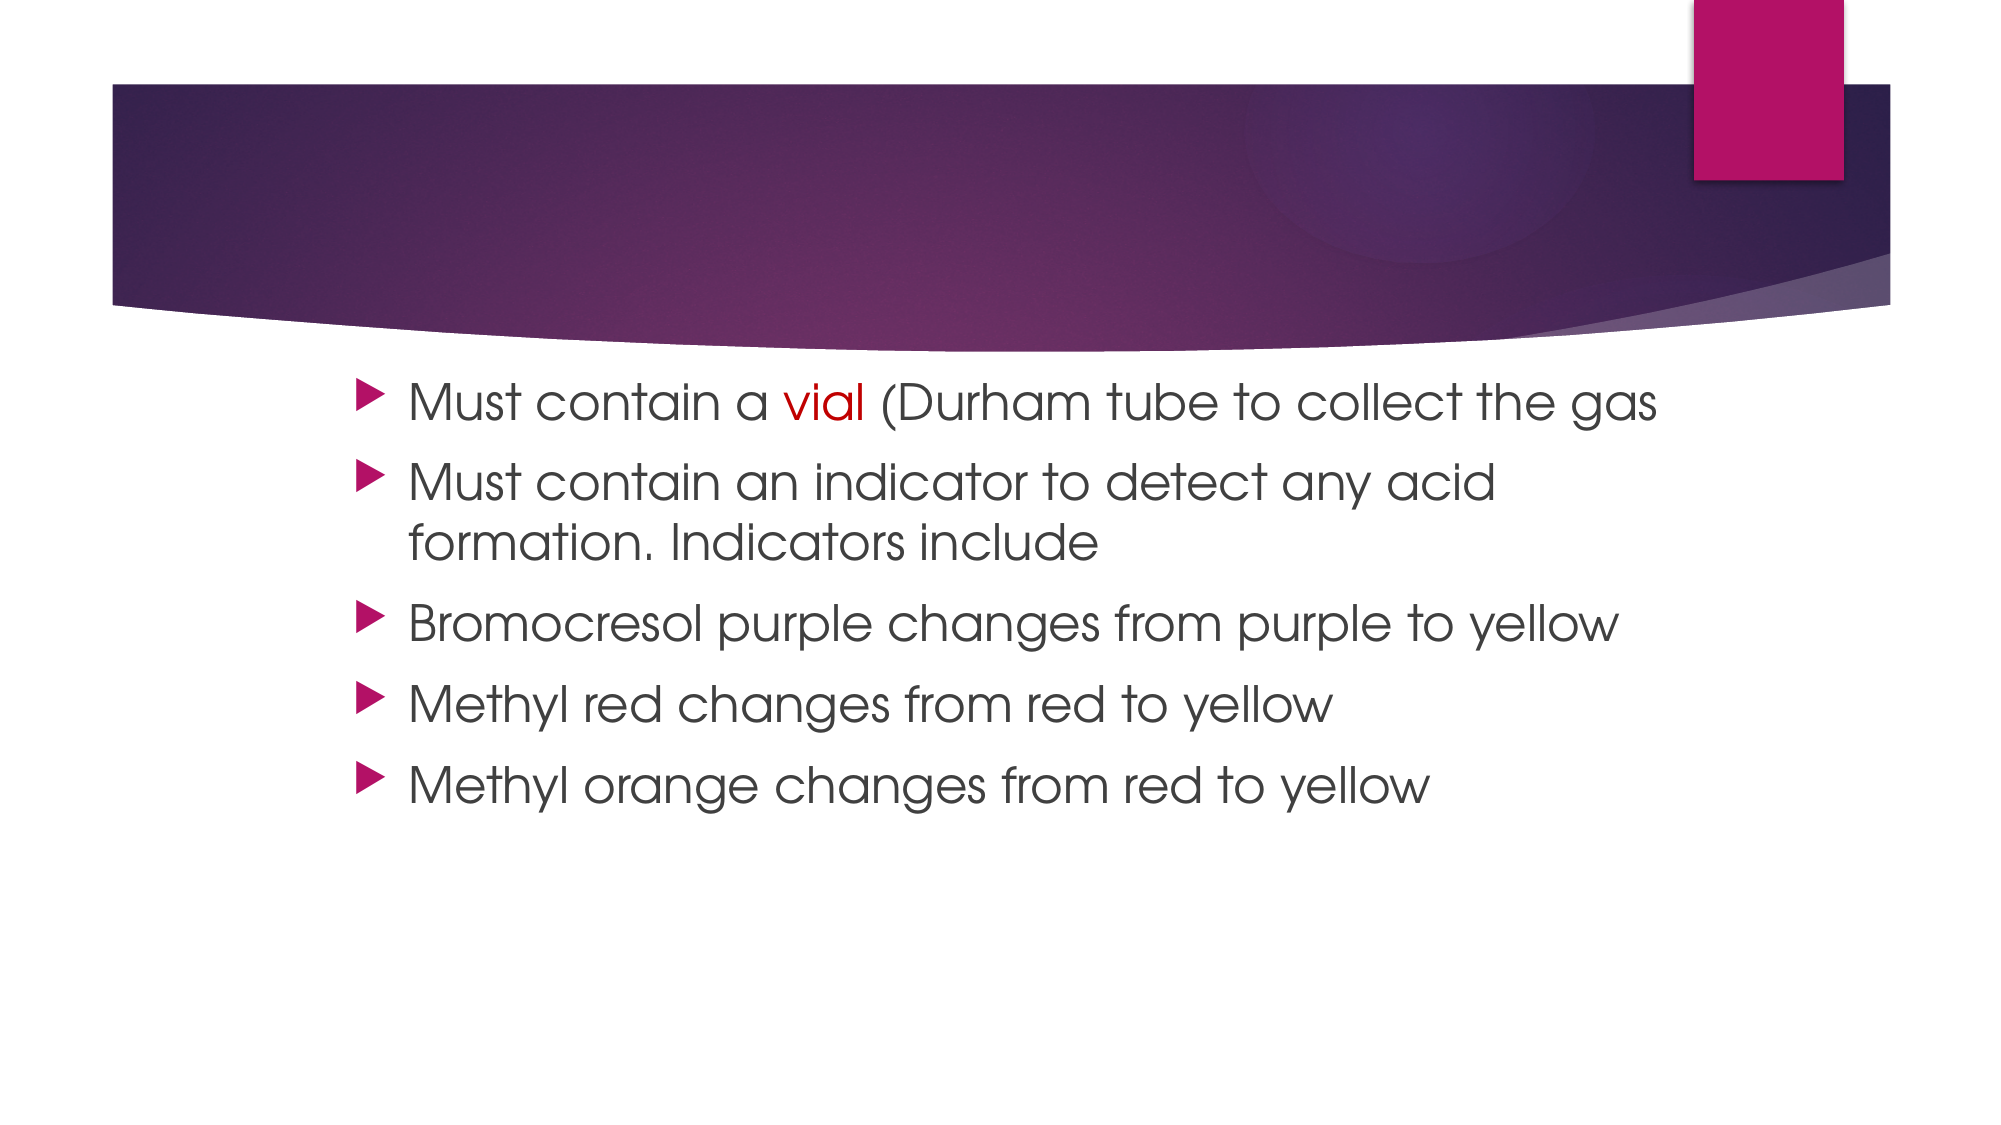

#
Must contain a vial (Durham tube to collect the gas
Must contain an indicator to detect any acid formation. Indicators include
Bromocresol purple changes from purple to yellow
Methyl red changes from red to yellow
Methyl orange changes from red to yellow